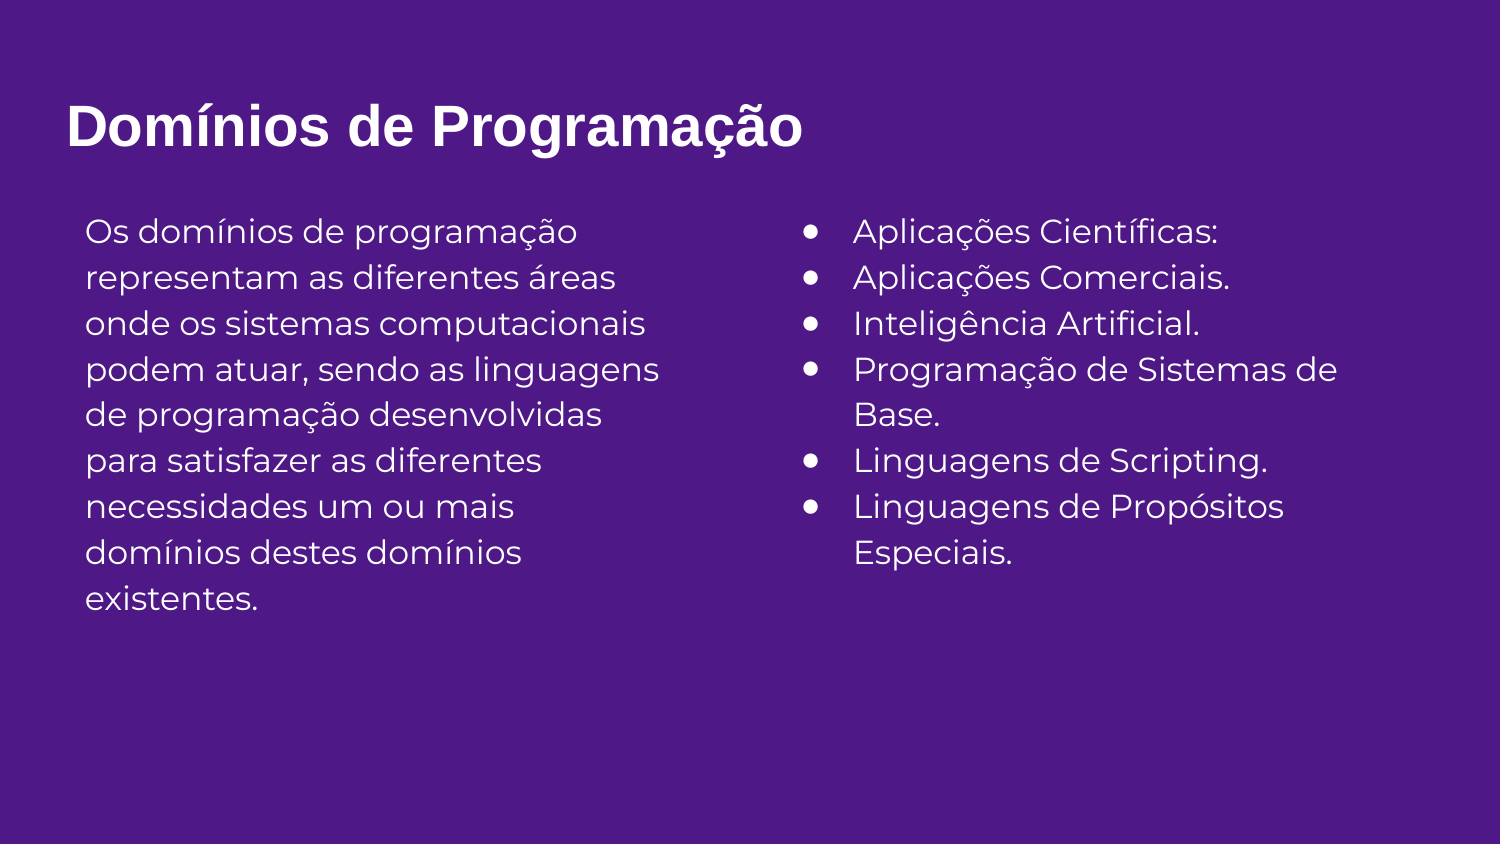

# Domínios de Programação
Os domínios de programação representam as diferentes áreas onde os sistemas computacionais podem atuar, sendo as linguagens de programação desenvolvidas para satisfazer as diferentes necessidades um ou mais domínios destes domínios existentes.
Aplicações Científicas:
Aplicações Comerciais.
Inteligência Artificial.
Programação de Sistemas de Base.
Linguagens de Scripting.
Linguagens de Propósitos Especiais.